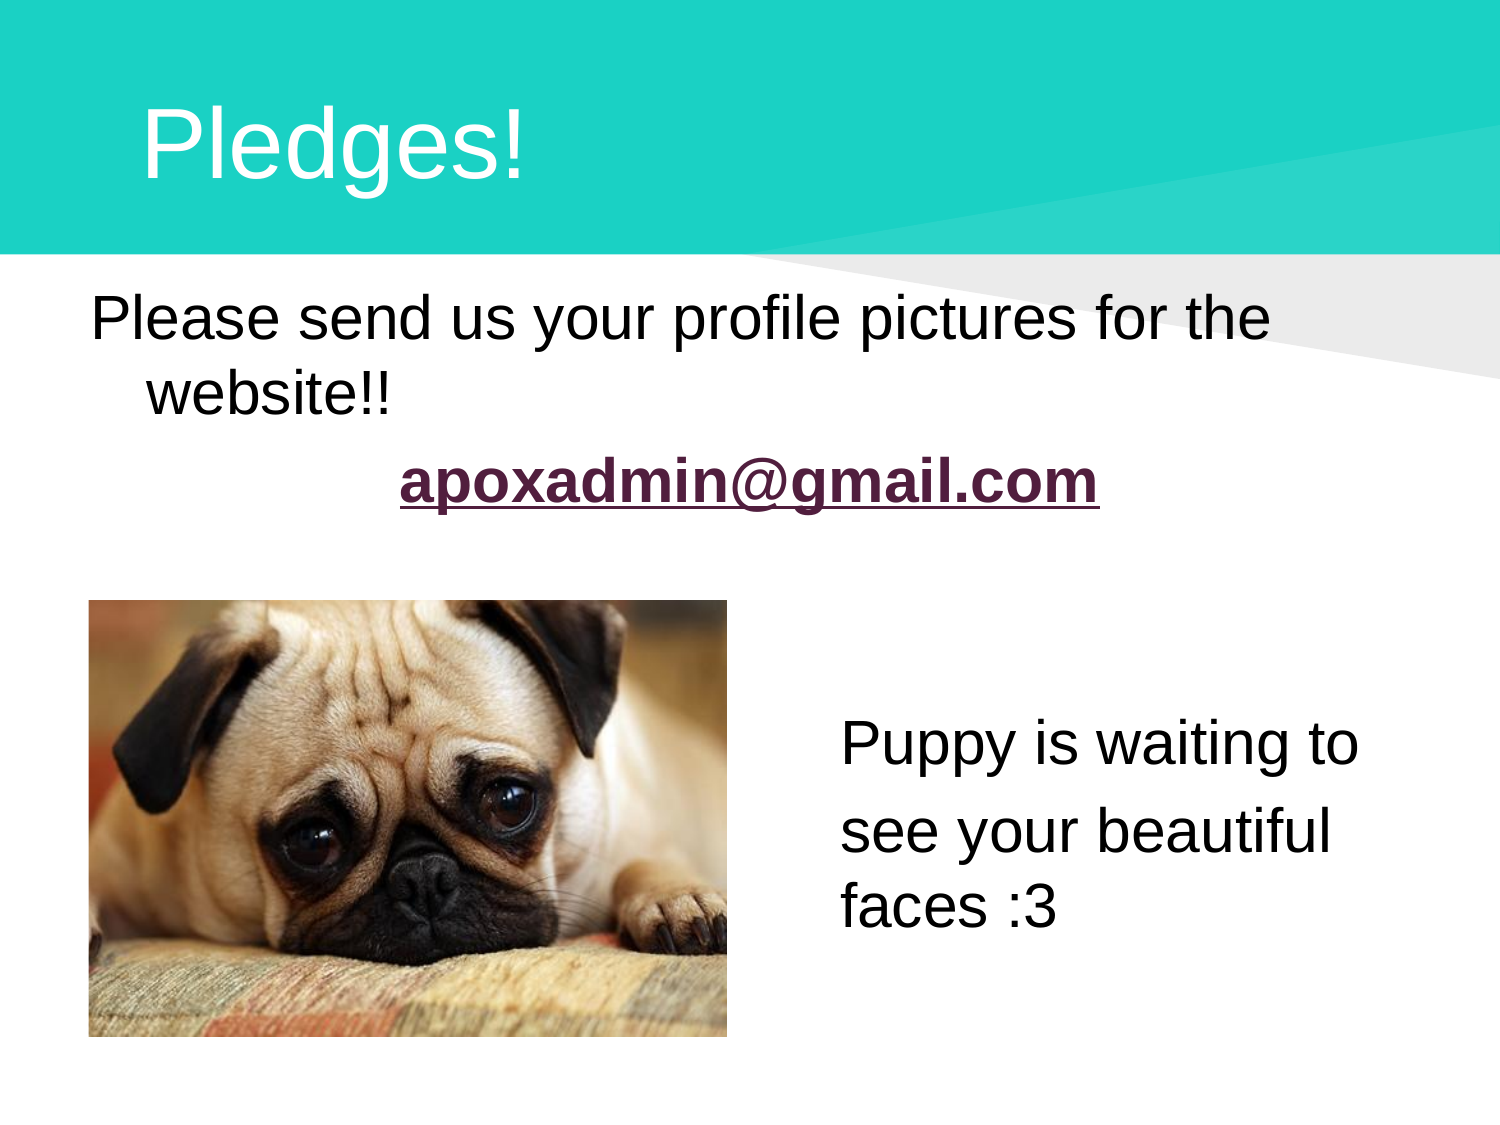

# Pledges!
Please send us your profile pictures for the website!!
apoxadmin@gmail.com

Puppy is waiting to
see your beautiful faces :3